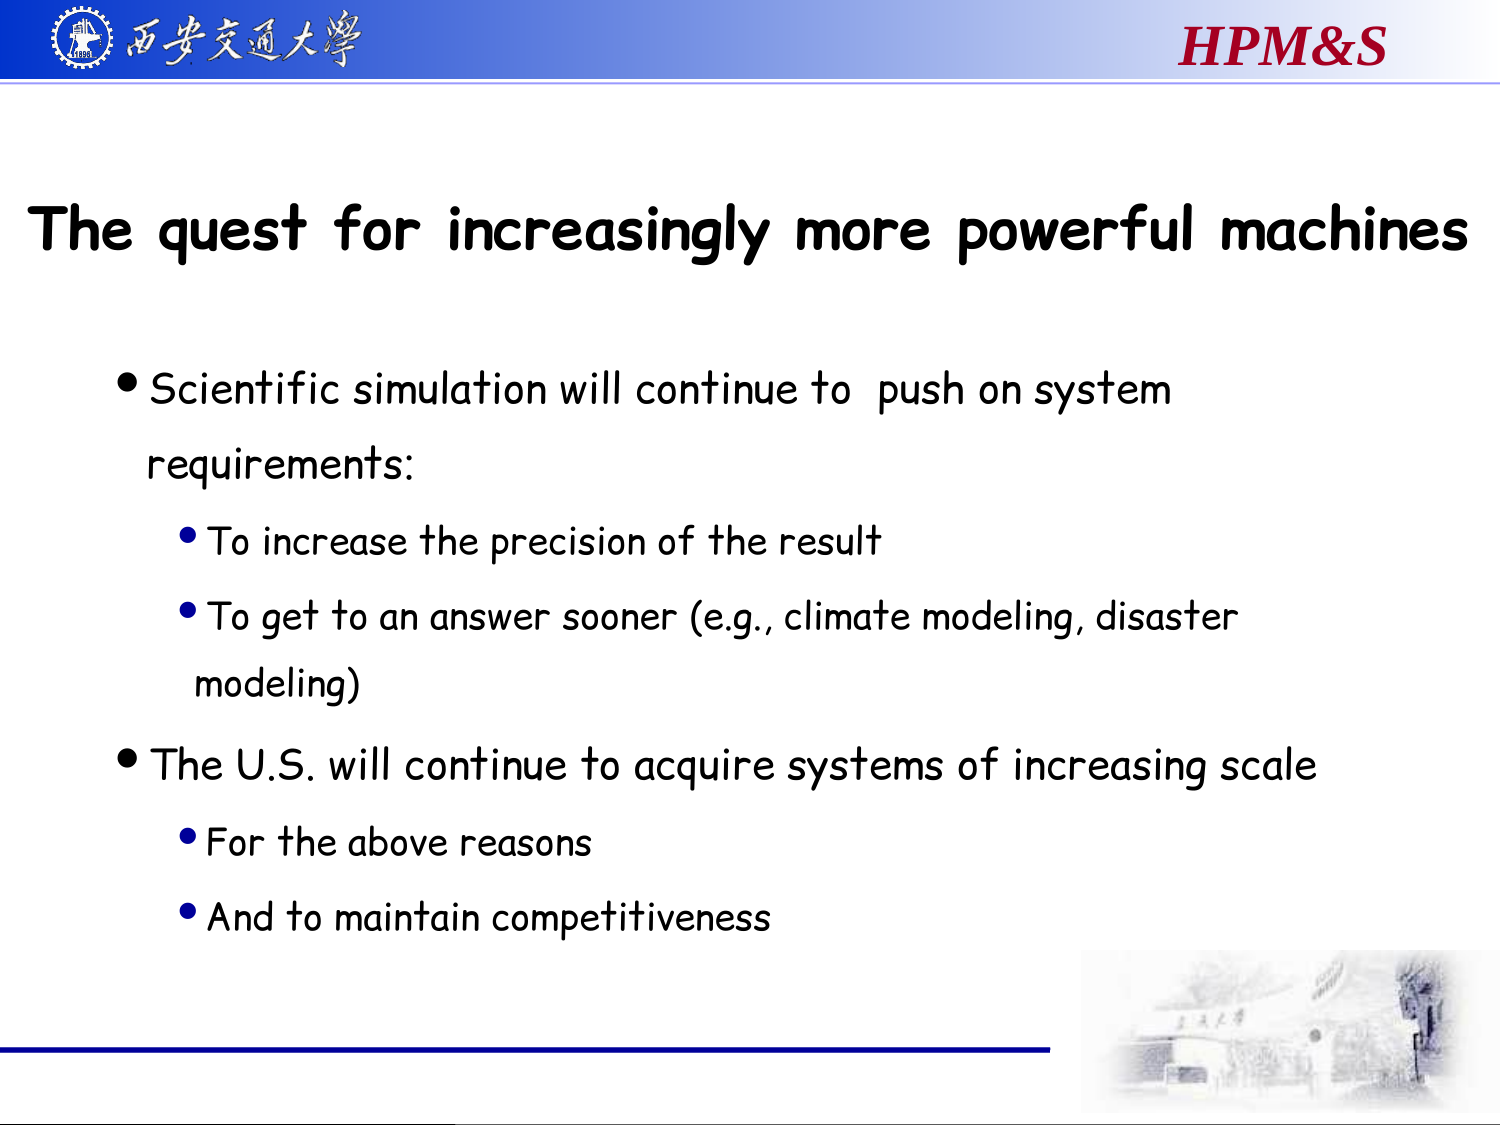

# The quest for increasingly more powerful machines
Scientific simulation will continue to  push on system requirements:
To increase the precision of the result
To get to an answer sooner (e.g., climate modeling, disaster modeling)
The U.S. will continue to acquire systems of increasing scale
For the above reasons
And to maintain competitiveness